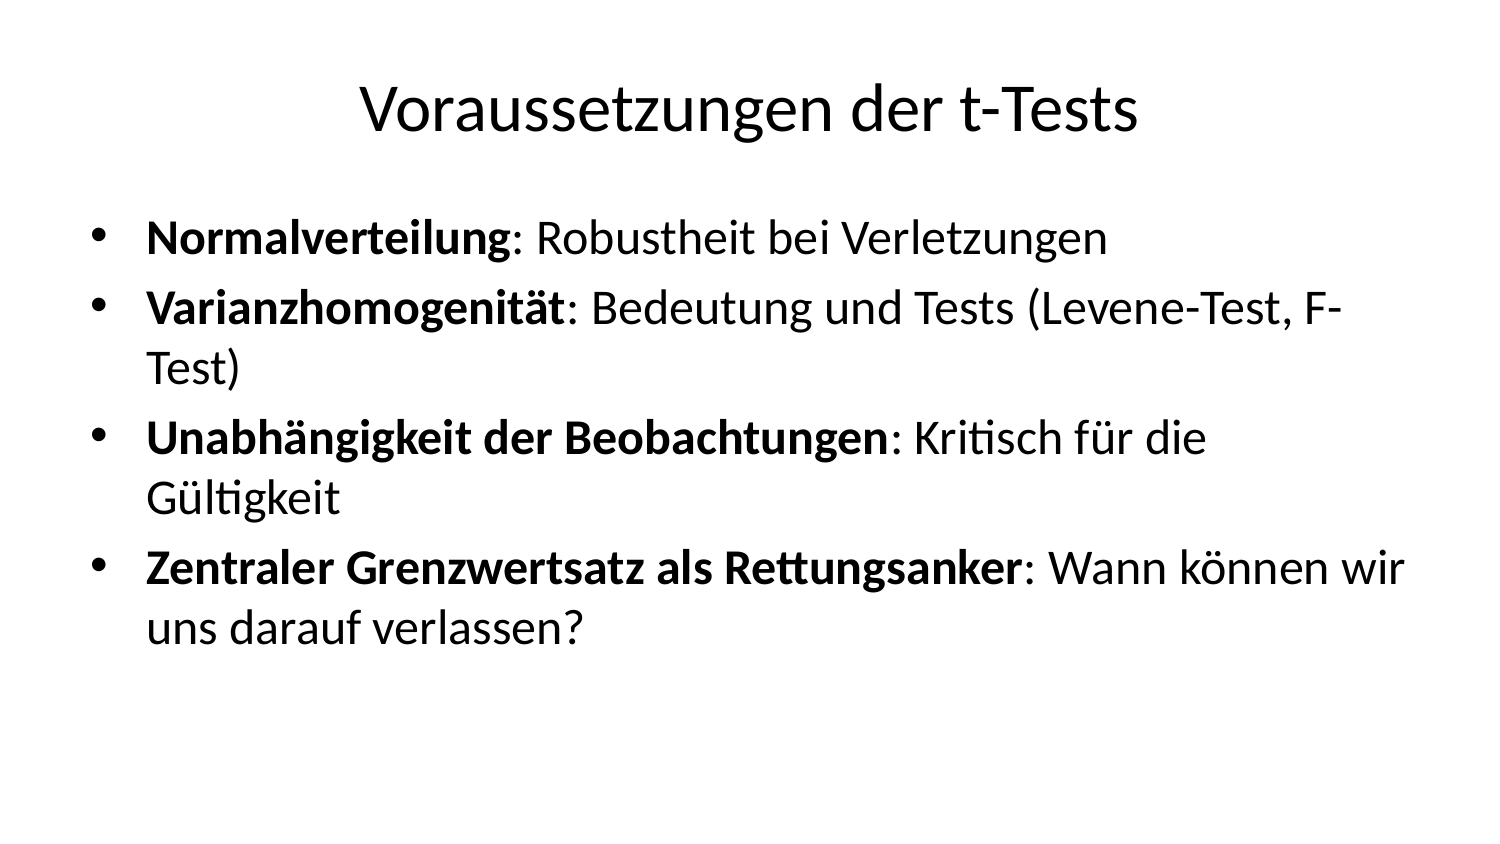

# Voraussetzungen der t-Tests
Normalverteilung: Robustheit bei Verletzungen
Varianzhomogenität: Bedeutung und Tests (Levene-Test, F-Test)
Unabhängigkeit der Beobachtungen: Kritisch für die Gültigkeit
Zentraler Grenzwertsatz als Rettungsanker: Wann können wir uns darauf verlassen?